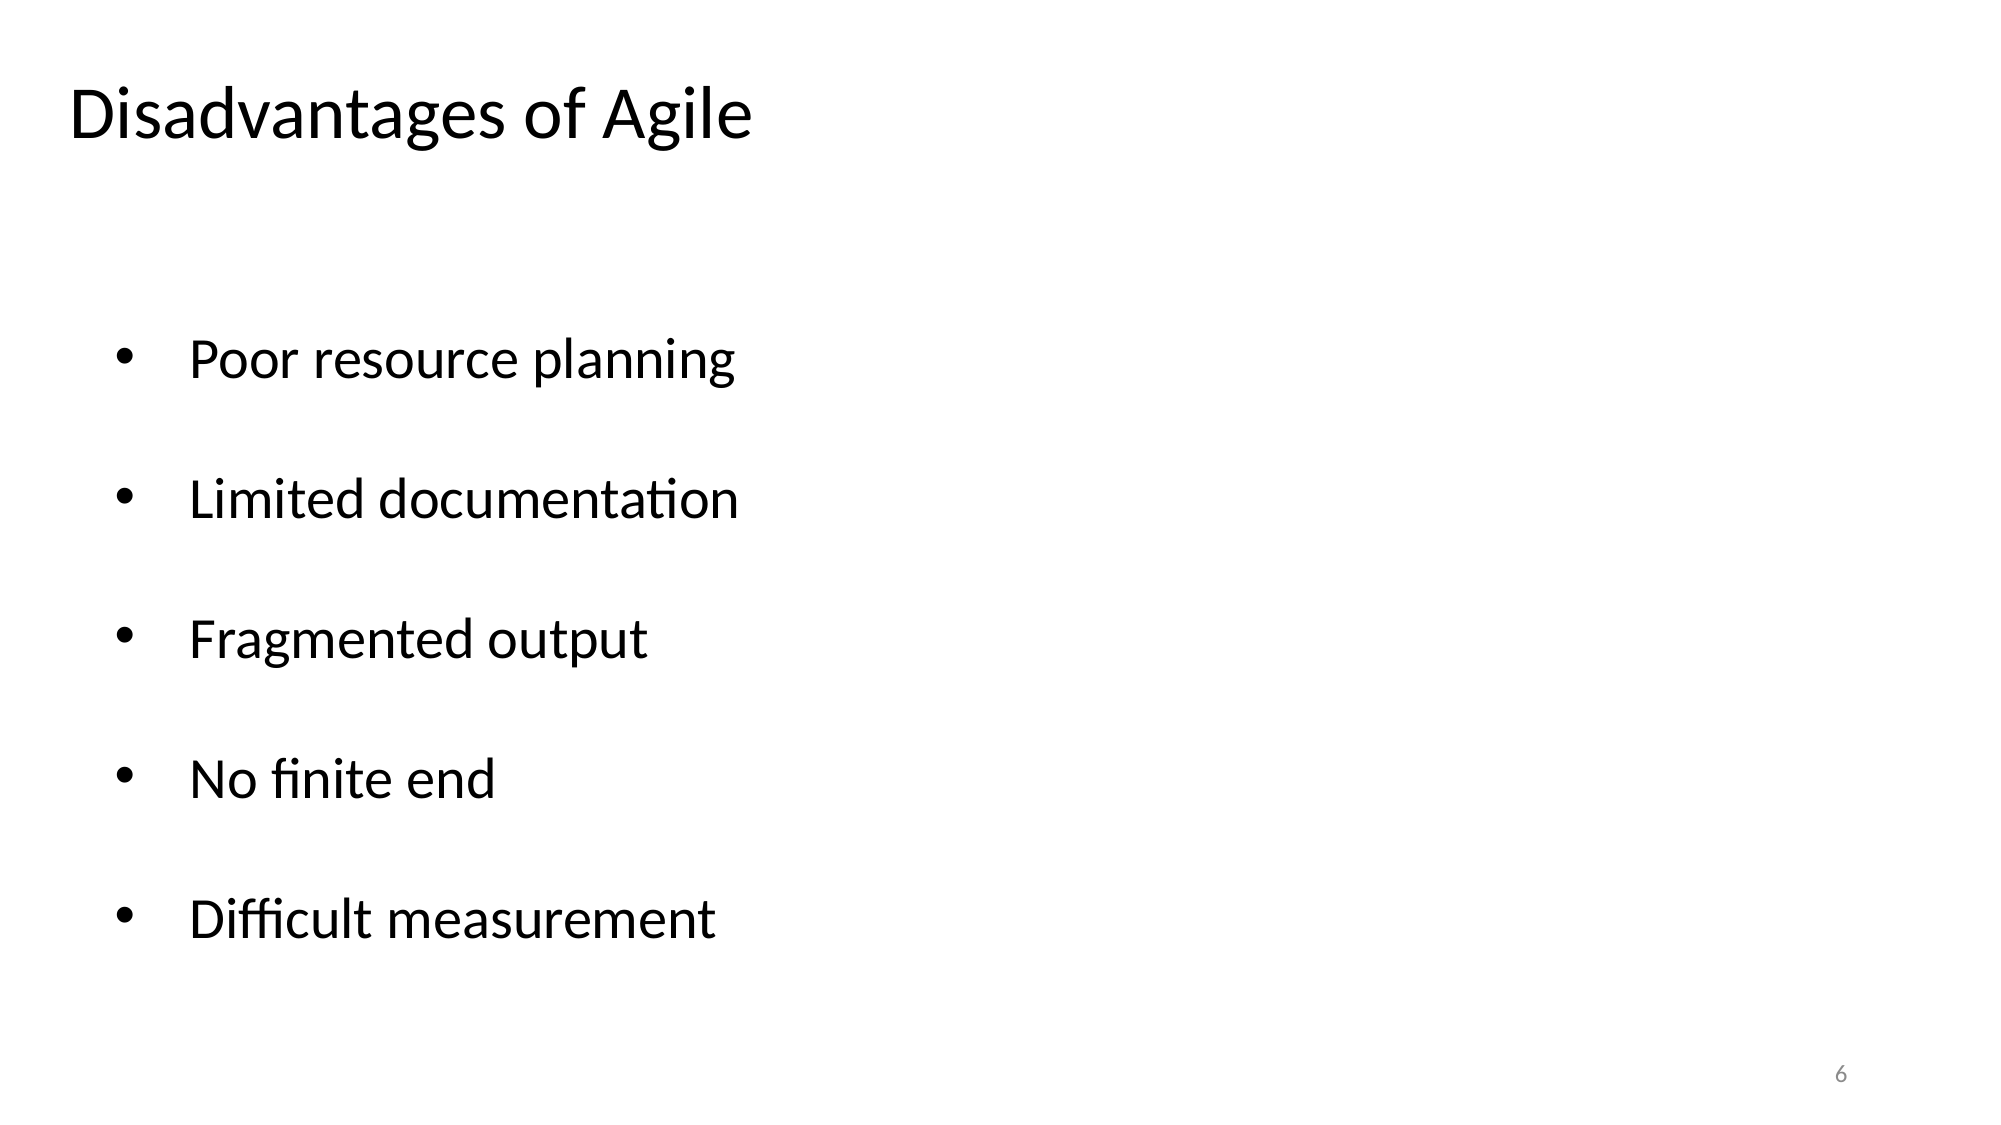

# Disadvantages of Agile
Poor resource planning

Limited documentation

Fragmented output

No finite end

Difficult measurement
6